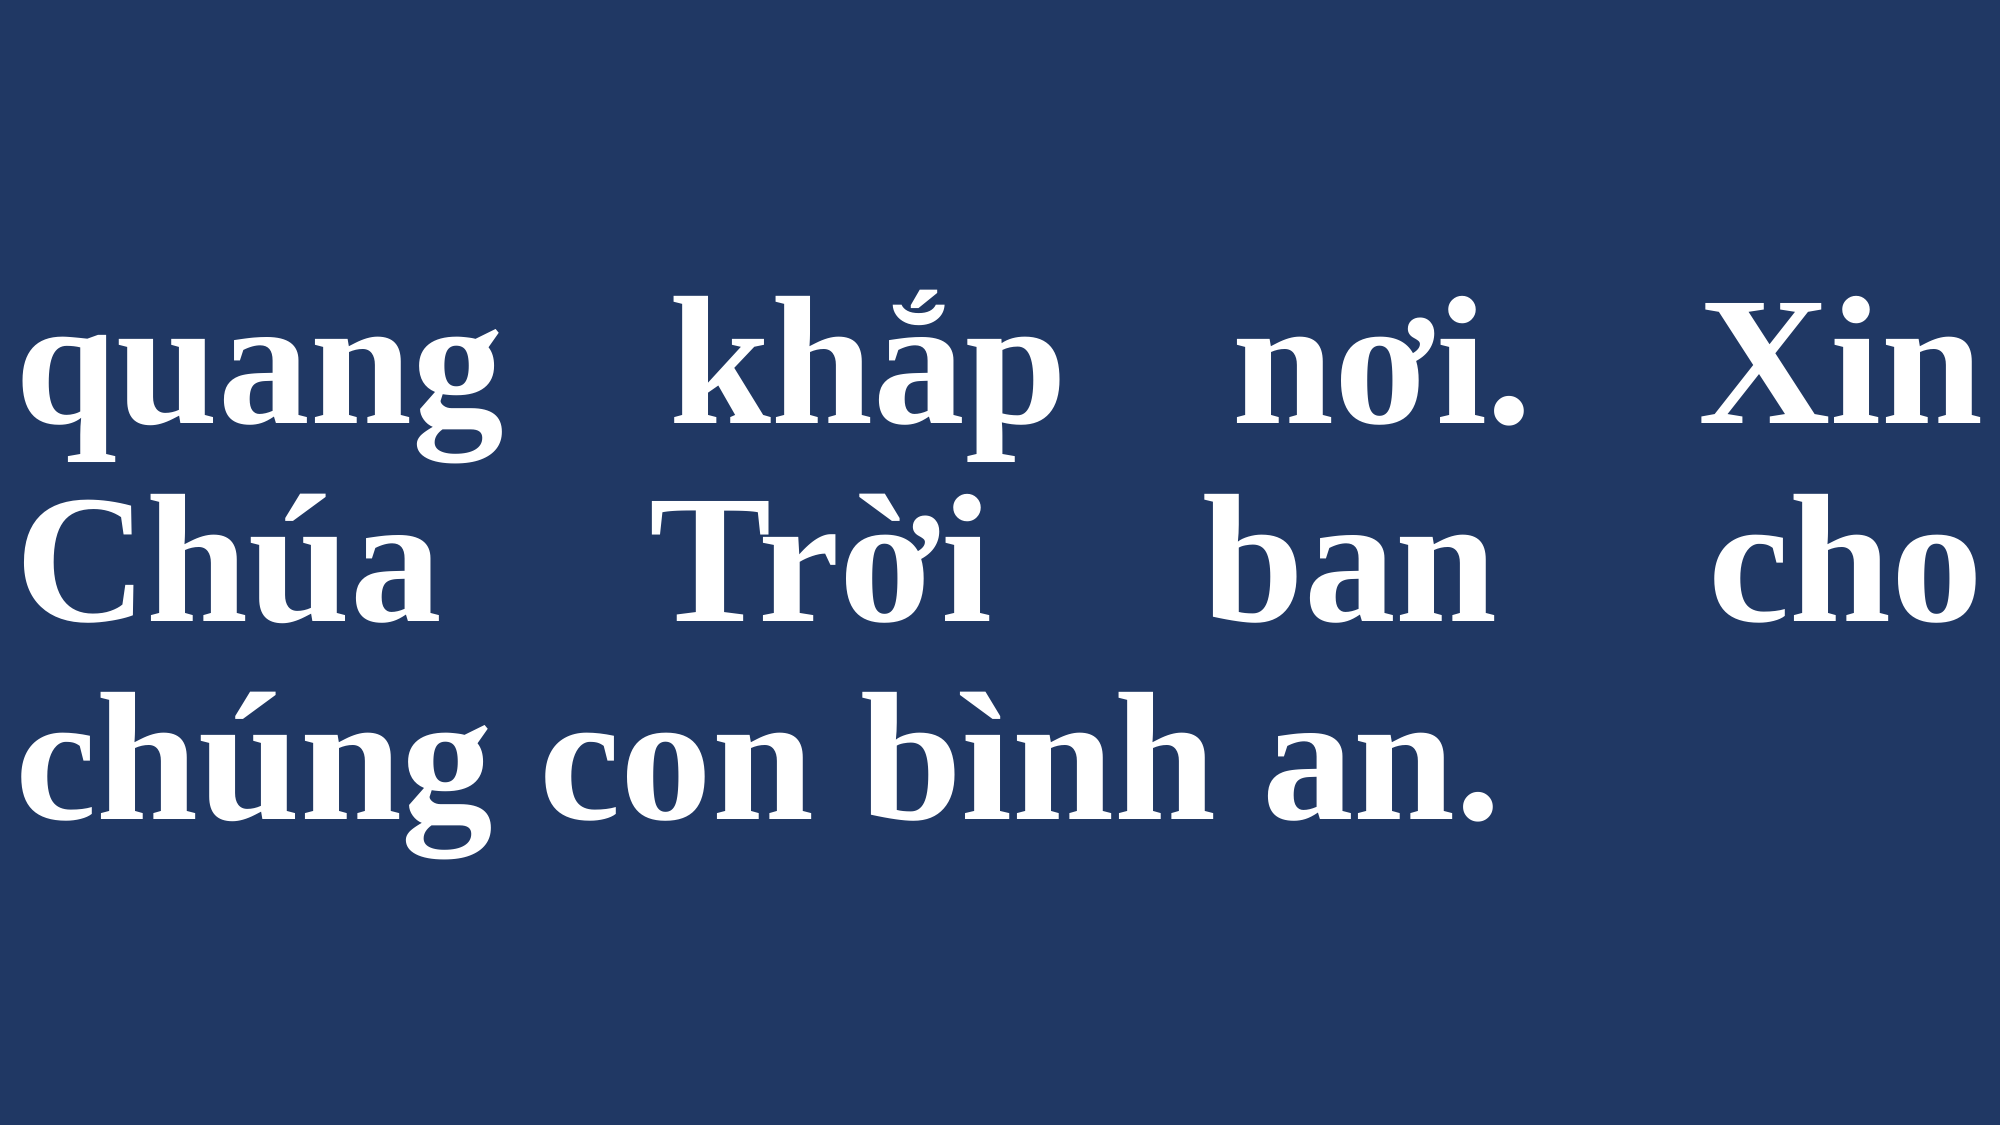

# quang khắp nơi. Xin Chúa Trời ban cho chúng con bình an.